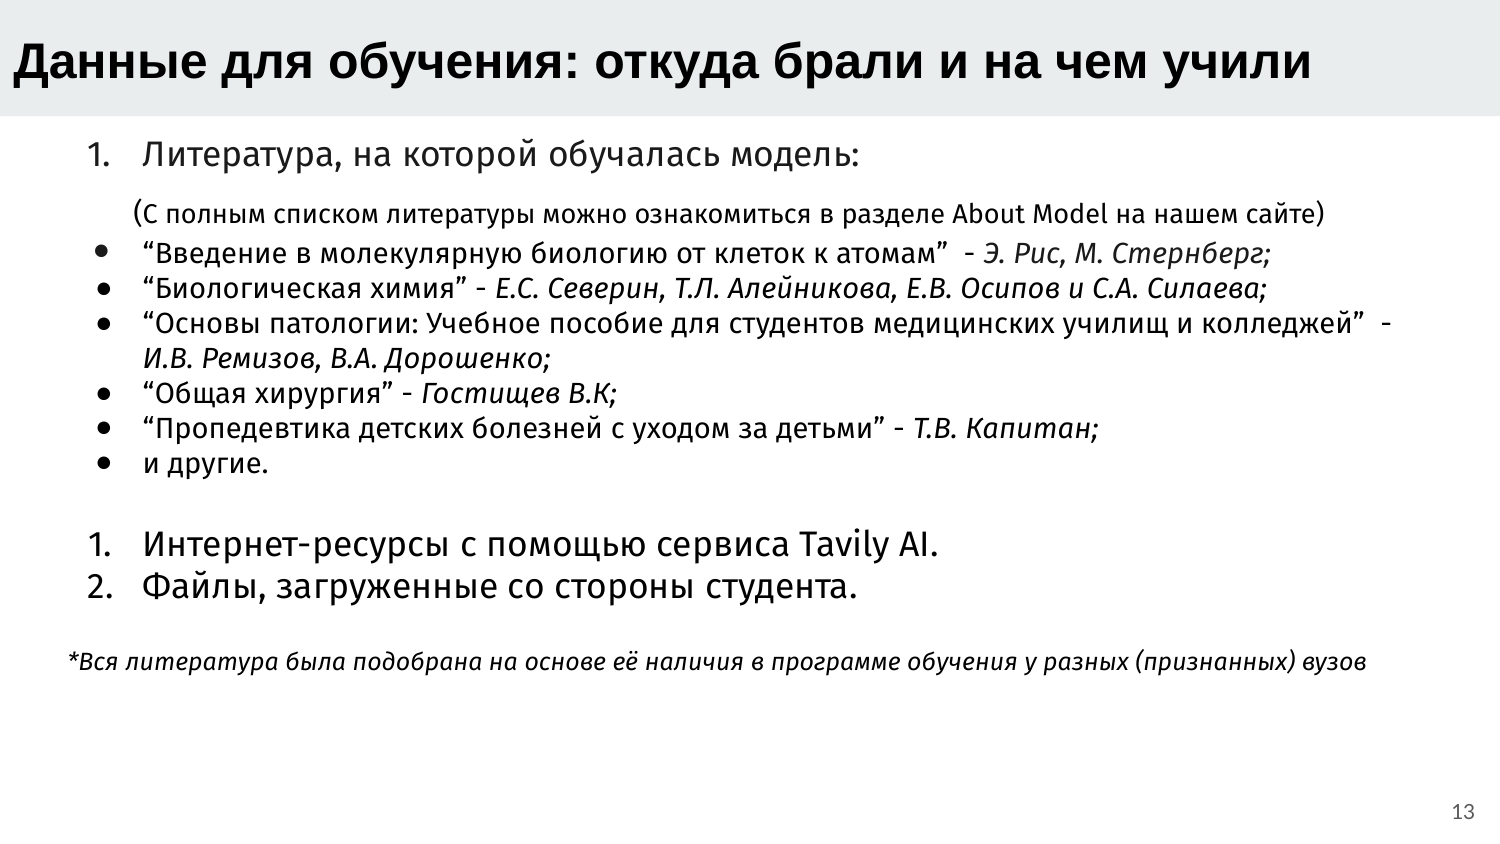

Данные для обучения: откуда брали и на чем учили

Литература, на которой обучалась модель:
        (C полным списком литературы можно ознакомиться в разделе About Model на нашем сайте)
“Введение в молекулярную биологию от клеток к атомам”  - Э. Рис, М. Стернберг;
“Биологическая химия” - Е.С. Северин, Т.Л. Алейникова, Е.В. Осипов и С.А. Силаева;
“Основы патологии: Учебное пособие для студентов медицинских училищ и колледжей”  - И.В. Ремизов, В.А. Дорошенко;
“Общая хирургия” - Гостищев В.К;
“Пропедевтика детских болезней с уходом за детьми” - Т.В. Капитан;
и другие.

Интернет-ресурсы с помощью сервиса Tavily AI.
Файлы, загруженные со стороны студента.

*Вся литература была подобрана на основе её наличия в программе обучения у разных (признанных) вузов
13